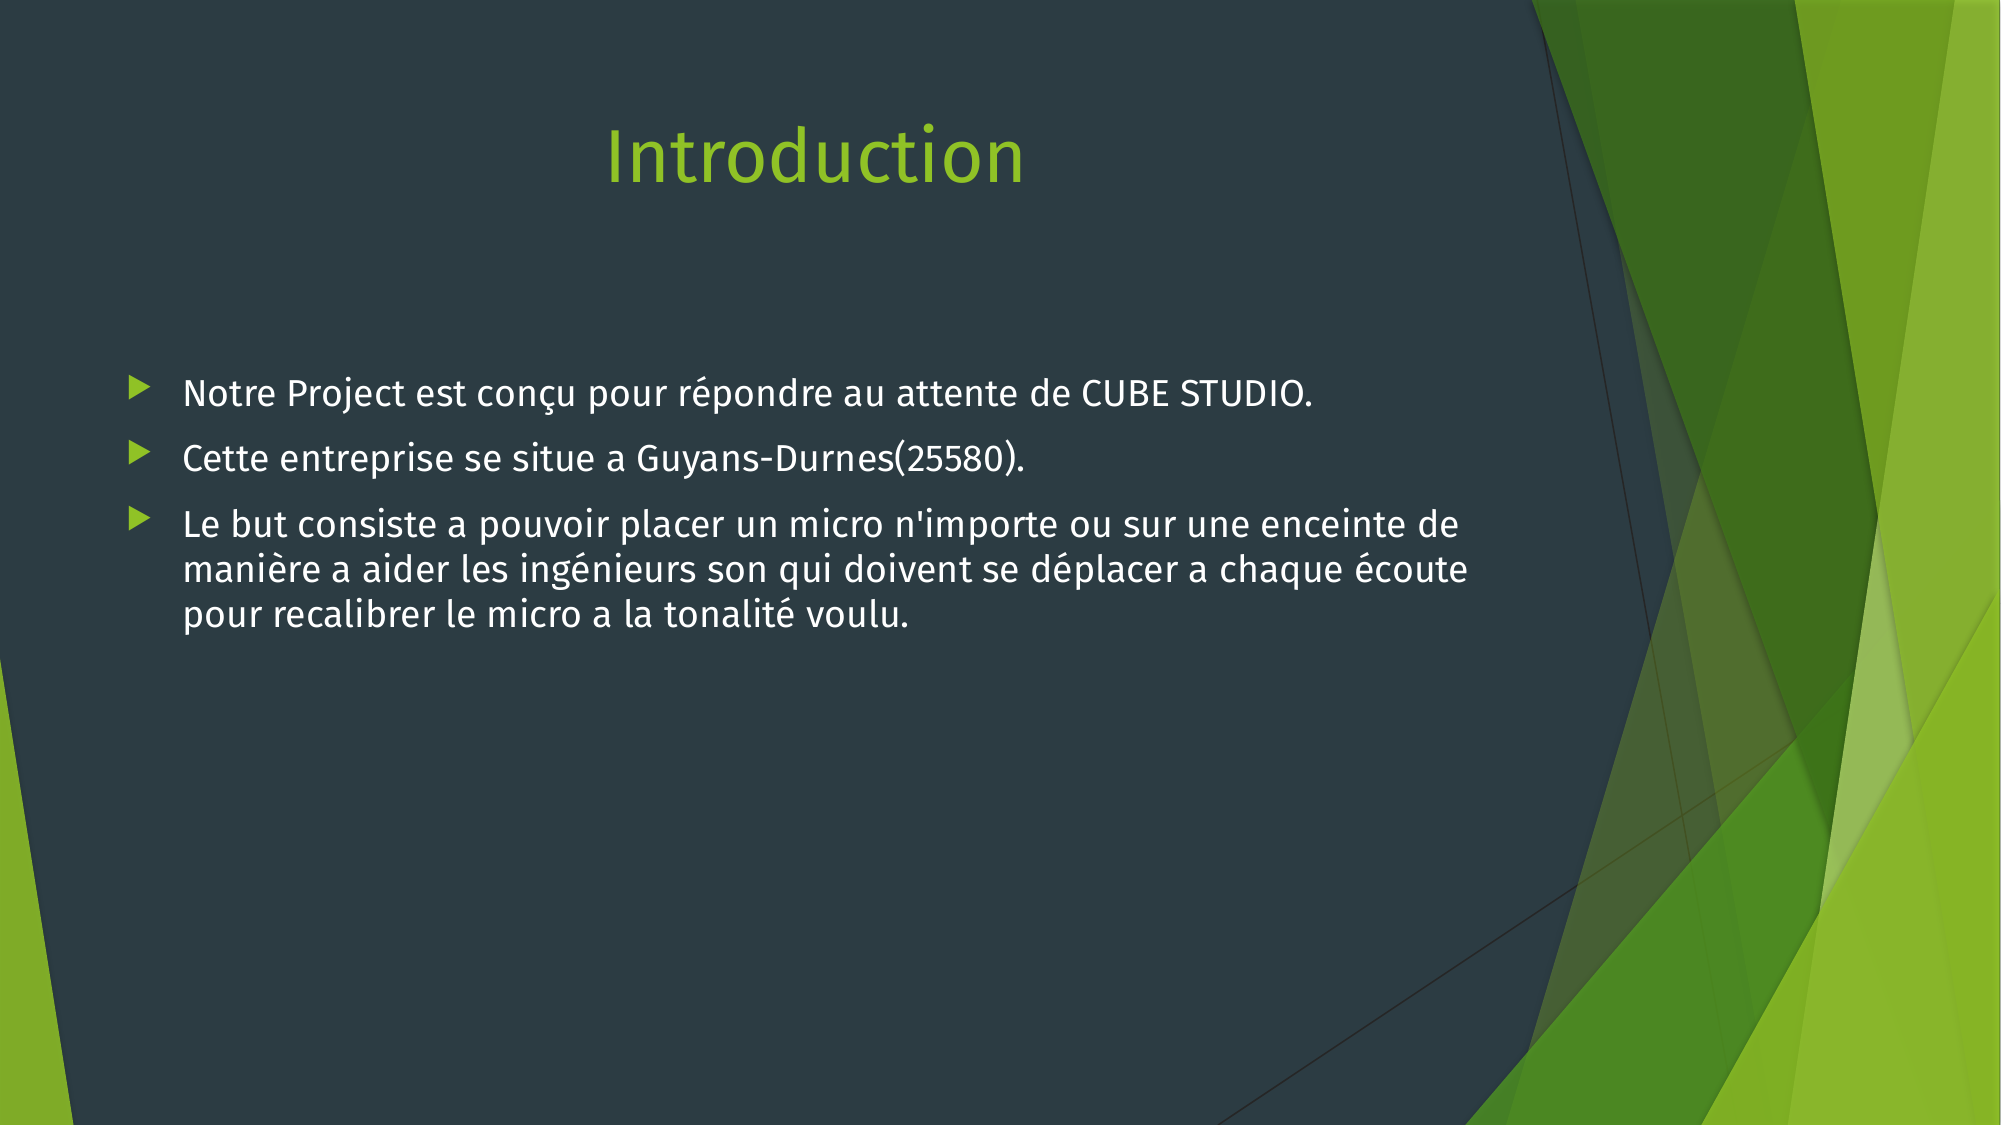

# Introduction
Notre Project est conçu pour répondre au attente de CUBE STUDIO.
Cette entreprise se situe a Guyans-Durnes(25580).
Le but consiste a pouvoir placer un micro n'importe ou sur une enceinte de manière a aider les ingénieurs son qui doivent se déplacer a chaque écoute pour recalibrer le micro a la tonalité voulu.